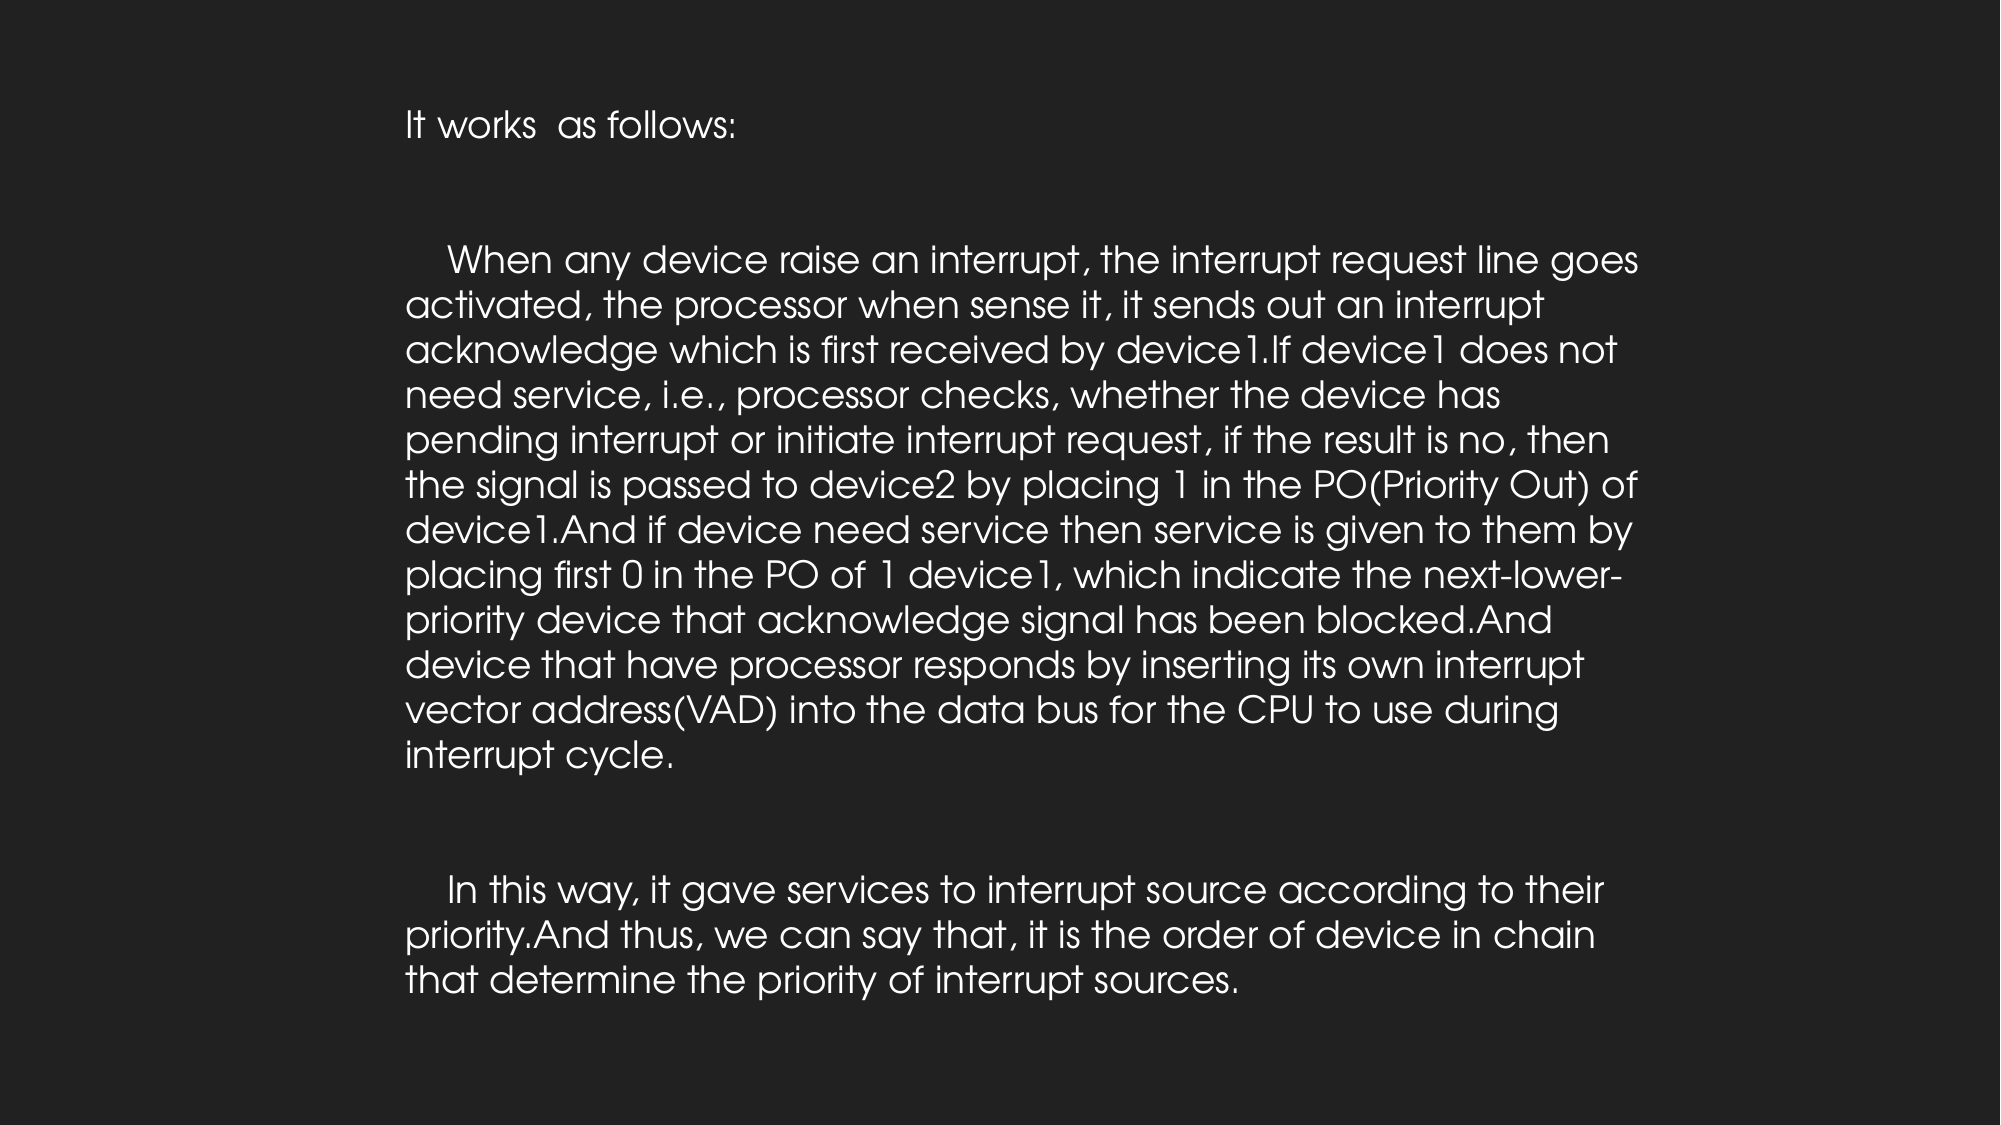

It works  as follows:
    When any device raise an interrupt, the interrupt request line goes activated, the processor when sense it, it sends out an interrupt acknowledge which is first received by device1.If device1 does not need service, i.e., processor checks, whether the device has pending interrupt or initiate interrupt request, if the result is no, then the signal is passed to device2 by placing 1 in the PO(Priority Out) of device1.And if device need service then service is given to them by placing first 0 in the PO of 1 device1, which indicate the next-lower-priority device that acknowledge signal has been blocked.And device that have processor responds by inserting its own interrupt vector address(VAD) into the data bus for the CPU to use during interrupt cycle.
    In this way, it gave services to interrupt source according to their priority.And thus, we can say that, it is the order of device in chain that determine the priority of interrupt sources.